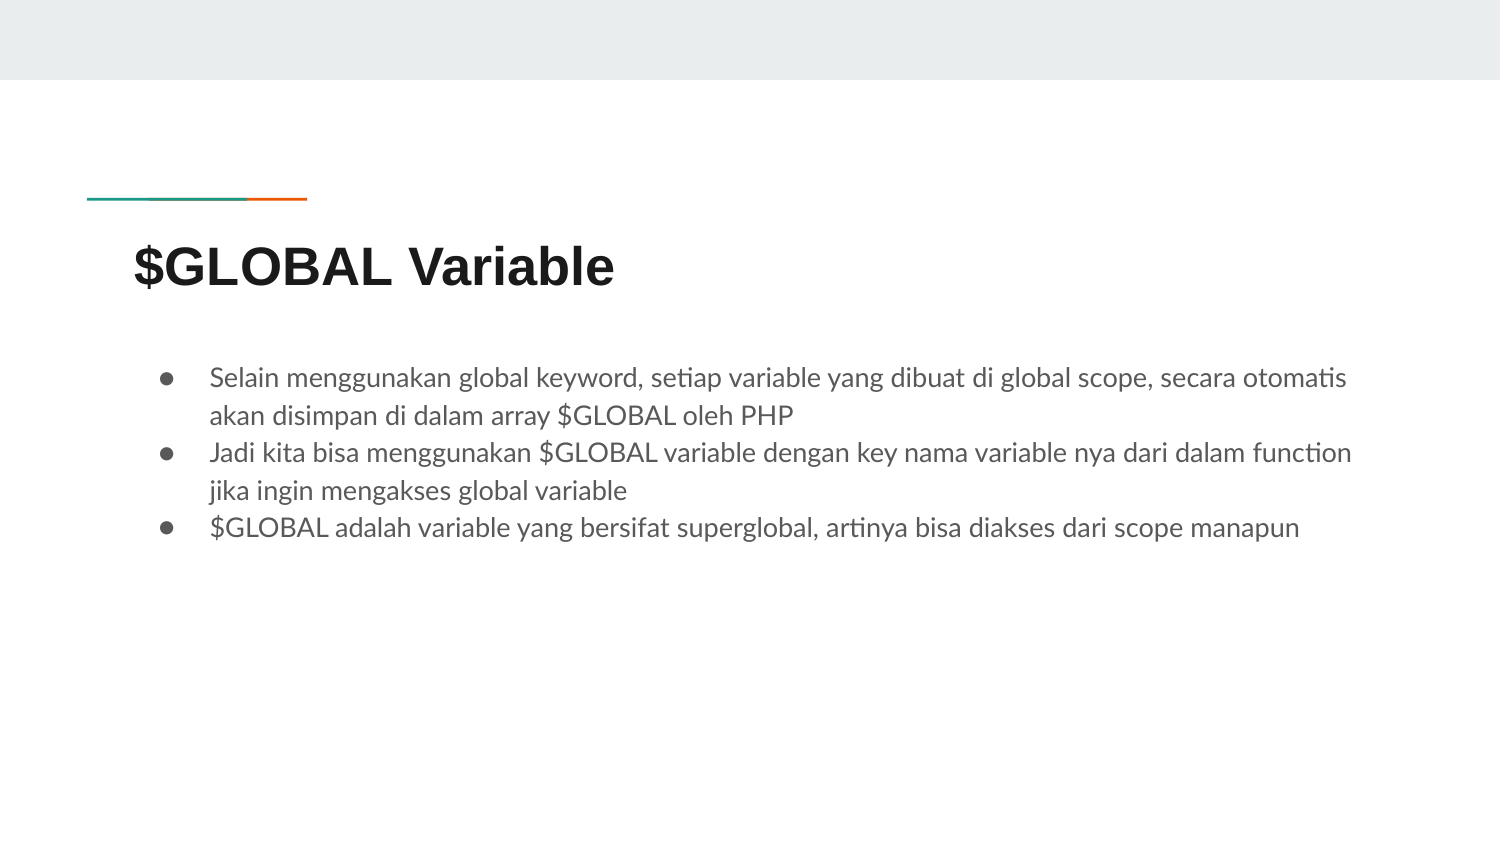

# $GLOBAL Variable
Selain menggunakan global keyword, setiap variable yang dibuat di global scope, secara otomatis akan disimpan di dalam array $GLOBAL oleh PHP
Jadi kita bisa menggunakan $GLOBAL variable dengan key nama variable nya dari dalam function jika ingin mengakses global variable
$GLOBAL adalah variable yang bersifat superglobal, artinya bisa diakses dari scope manapun